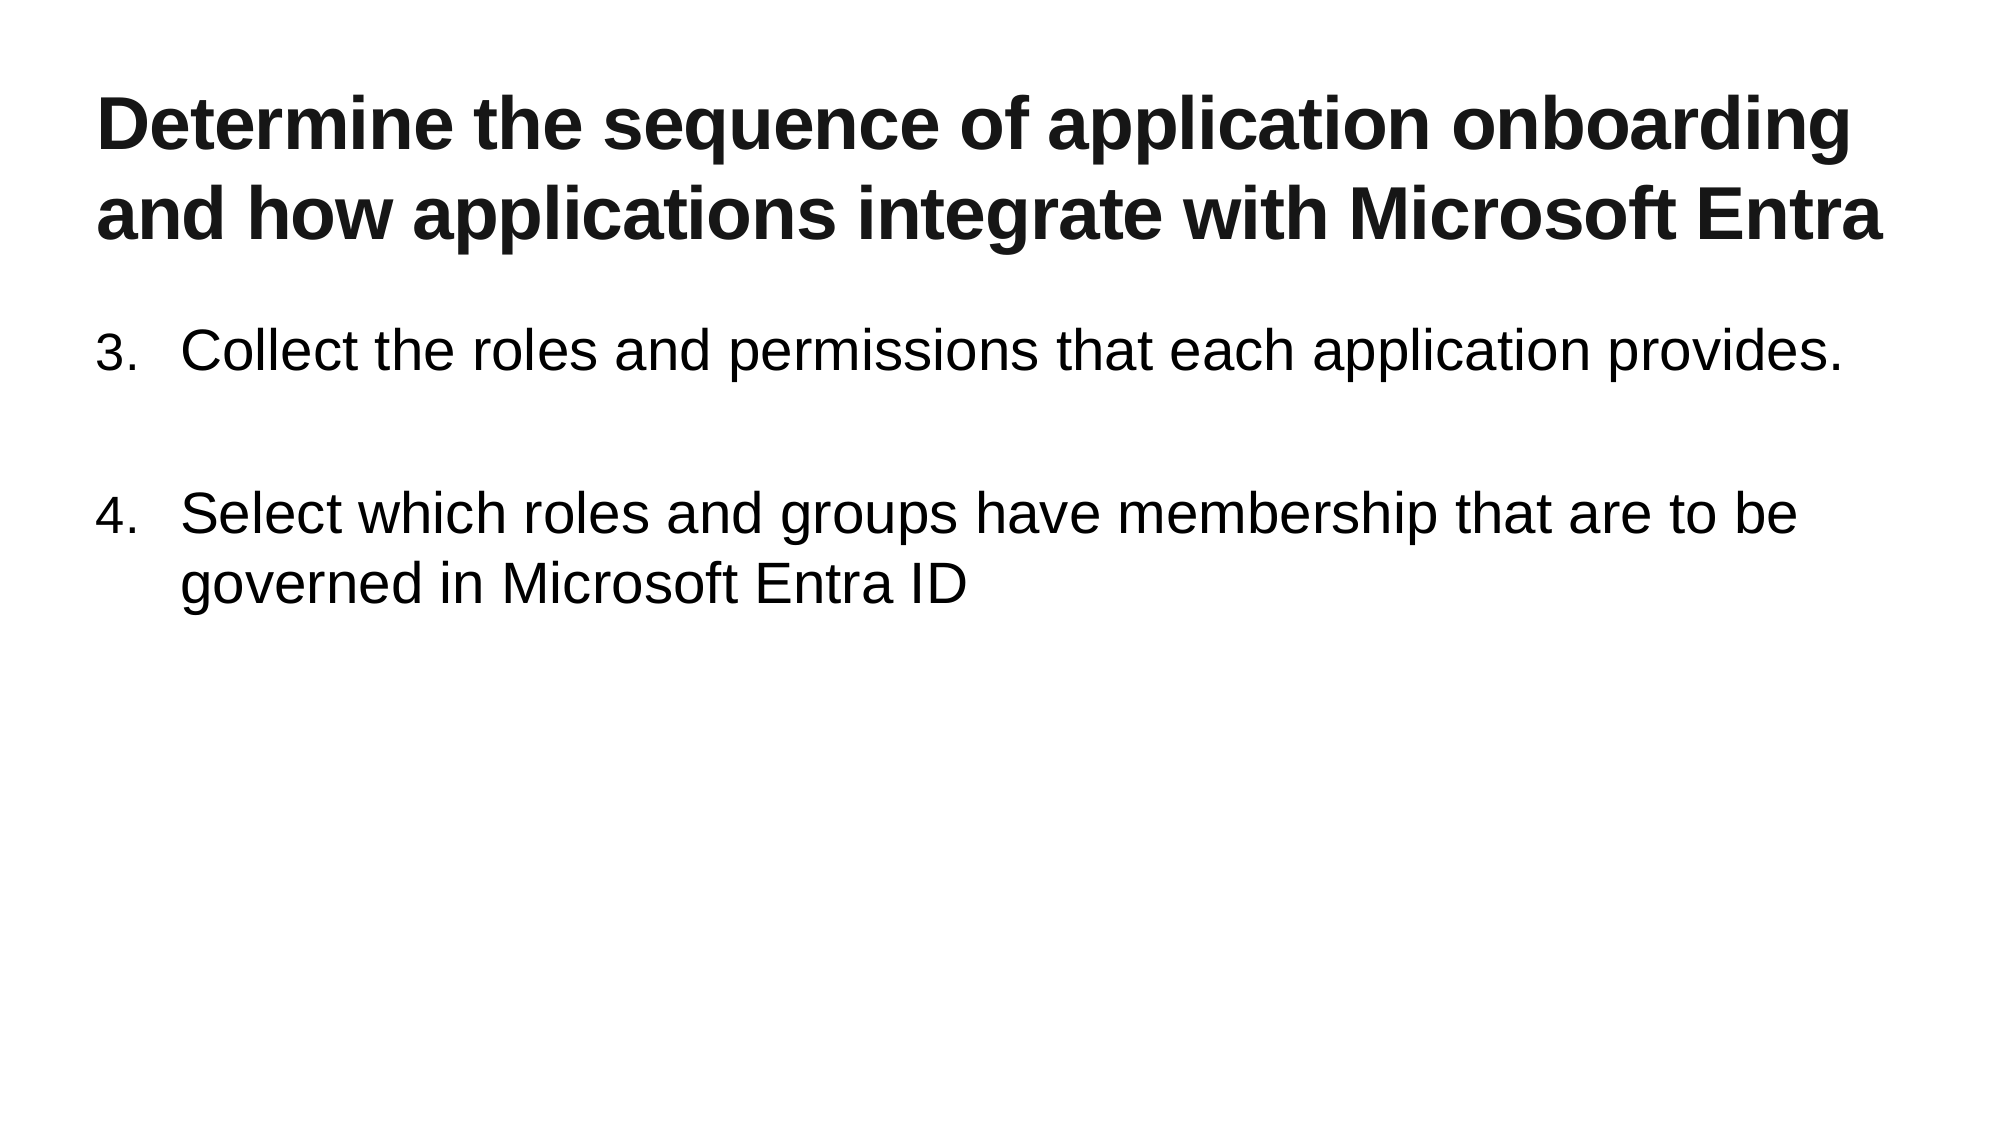

# Determine the sequence of application onboarding and how applications integrate with Microsoft Entra
Collect the roles and permissions that each application provides.

Select which roles and groups have membership that are to be governed in Microsoft Entra ID